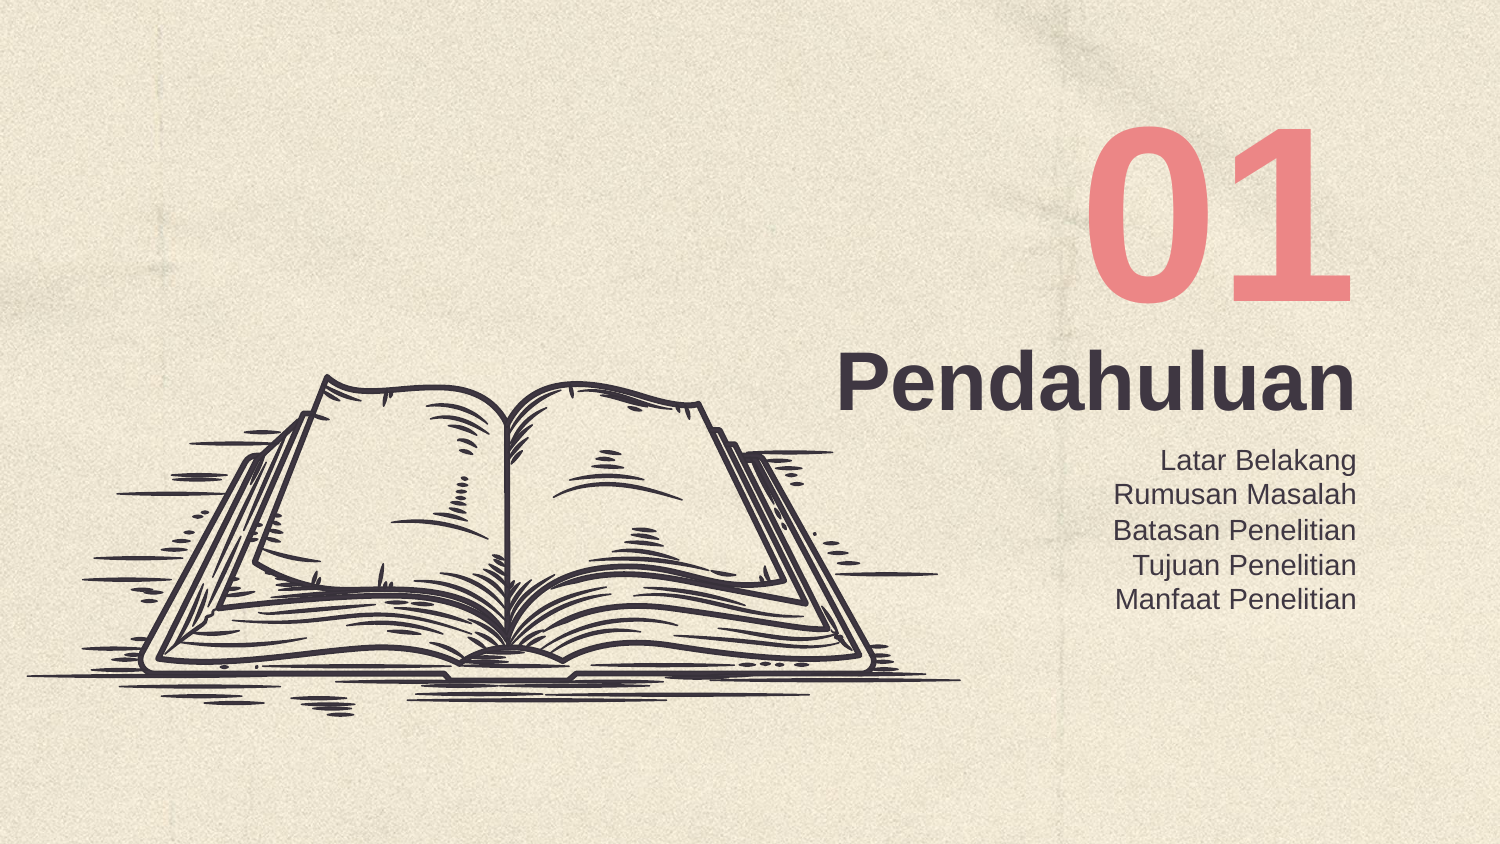

01
# Pendahuluan

Latar Belakang
Rumusan Masalah
Batasan Penelitian
Tujuan Penelitian
Manfaat Penelitian